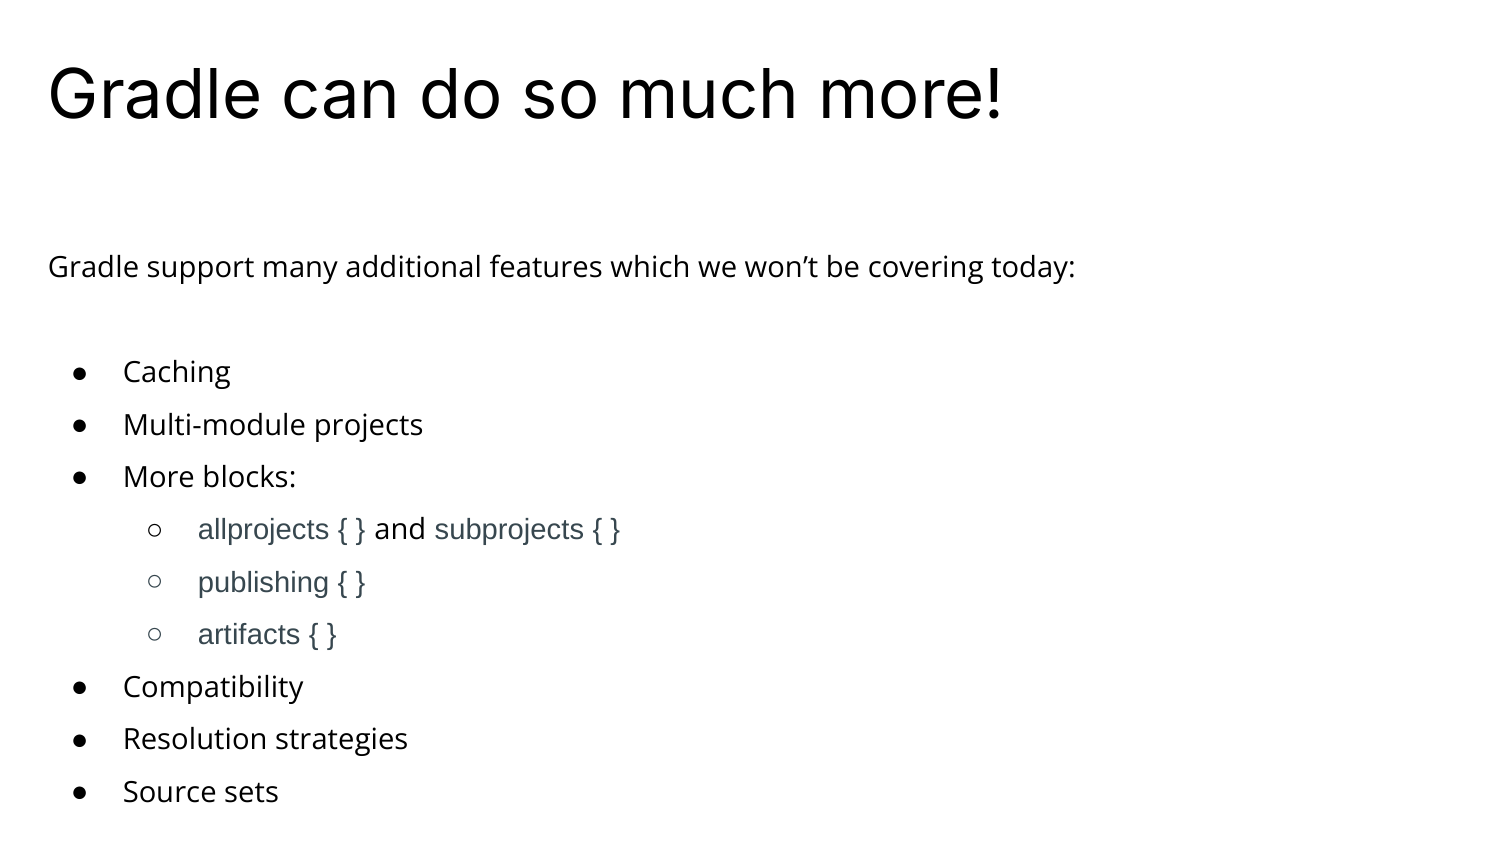

# Gradle can do so much more!
Gradle support many additional features which we won’t be covering today:

Caching
Multi-module projects
More blocks:
allprojects { } and subprojects { }
publishing { }
artifacts { }
Compatibility
Resolution strategies
Source sets